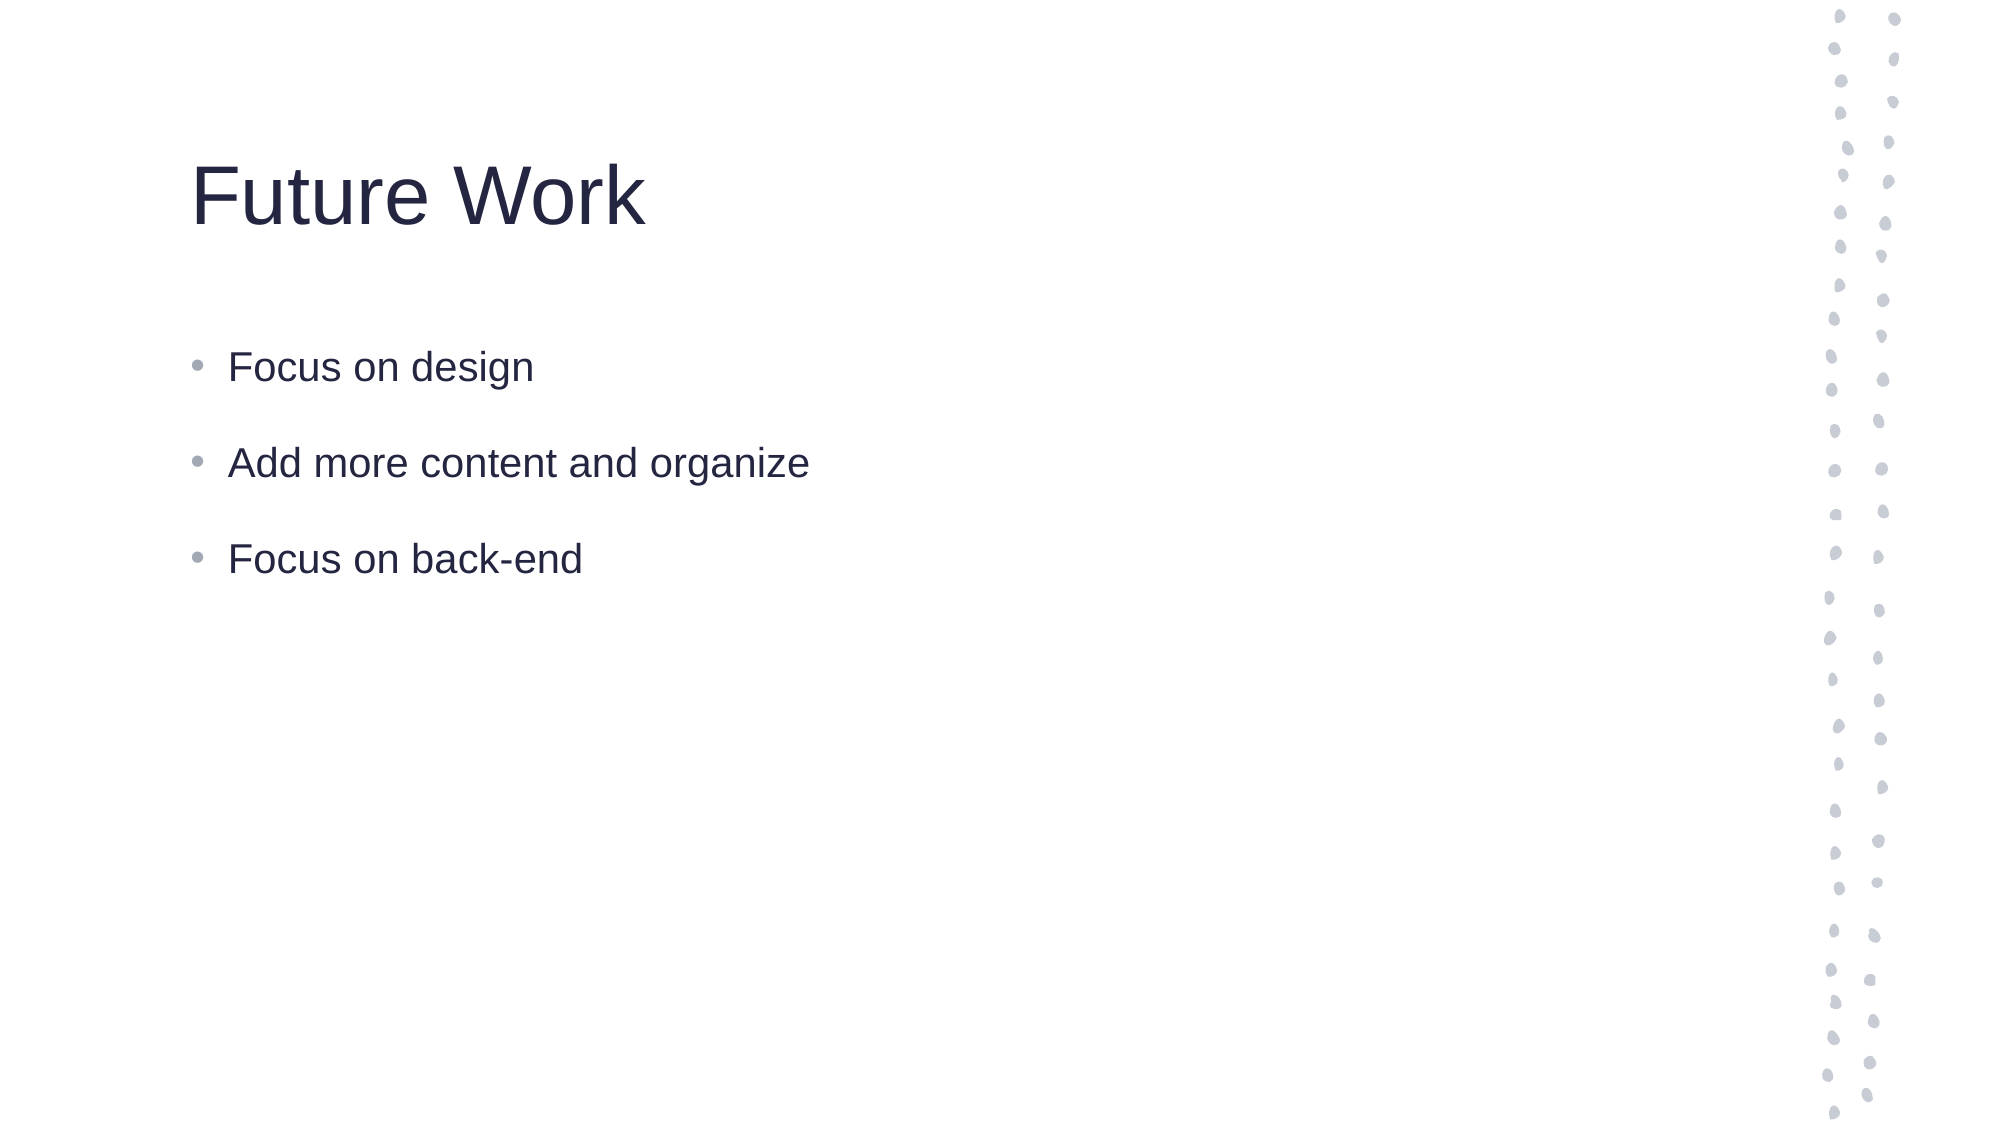

# Future Work
Focus on design
Add more content and organize
Focus on back-end